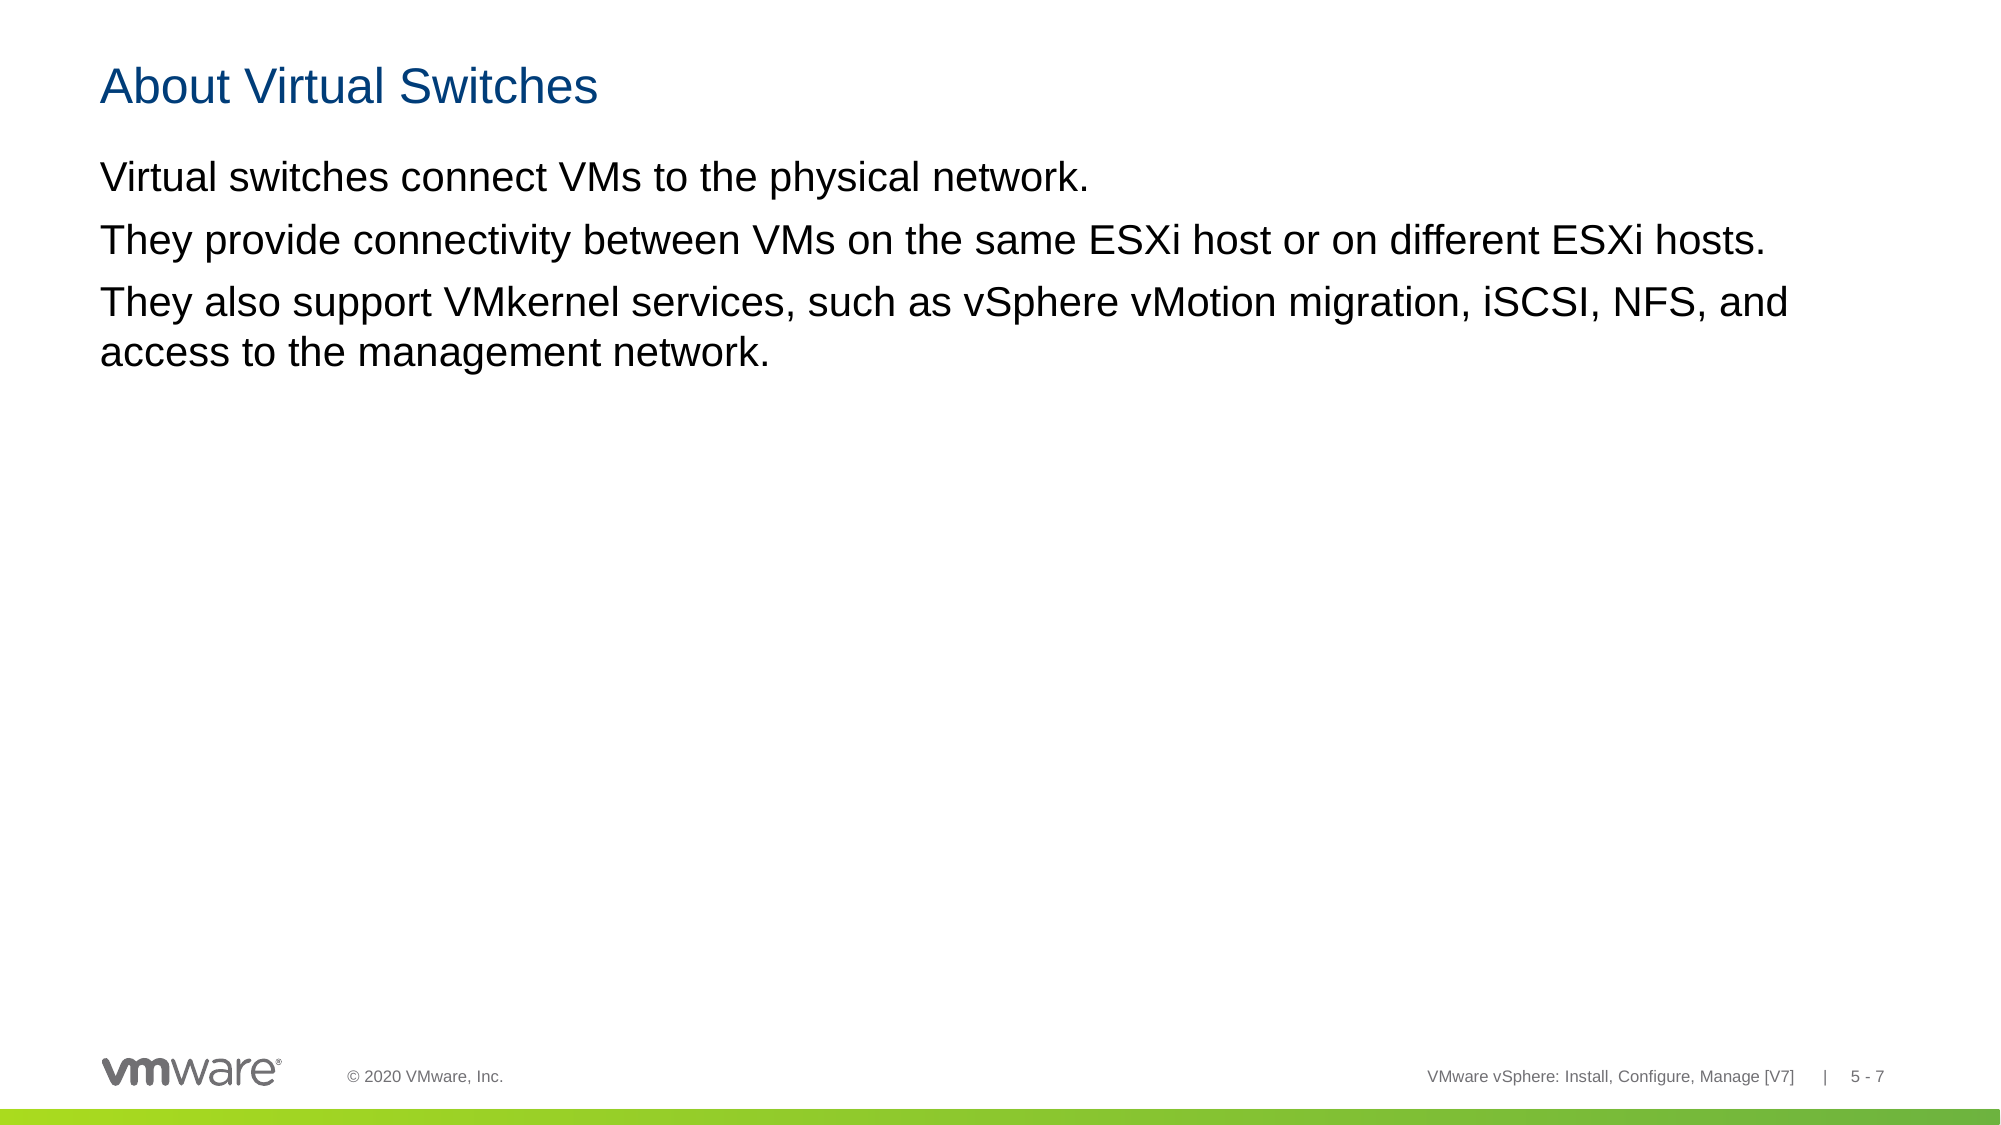

# About Virtual Switches
Virtual switches connect VMs to the physical network.
They provide connectivity between VMs on the same ESXi host or on different ESXi hosts.
They also support VMkernel services, such as vSphere vMotion migration, iSCSI, NFS, and access to the management network.
VMware vSphere: Install, Configure, Manage [V7]      |     5 - 7